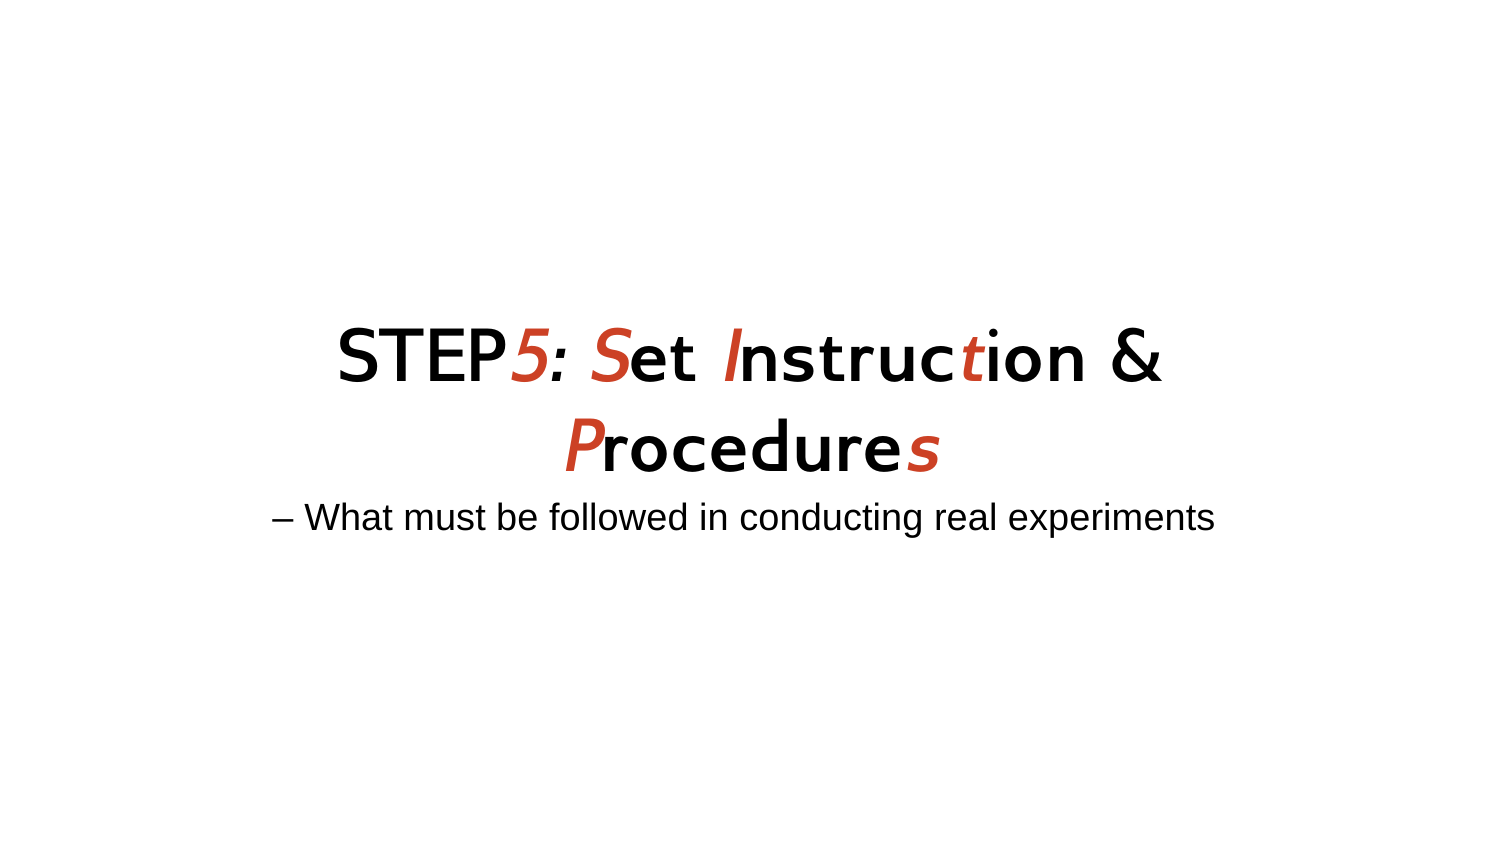

# STEP5: Set Instruction & Procedures
– What must be followed in conducting real experiments